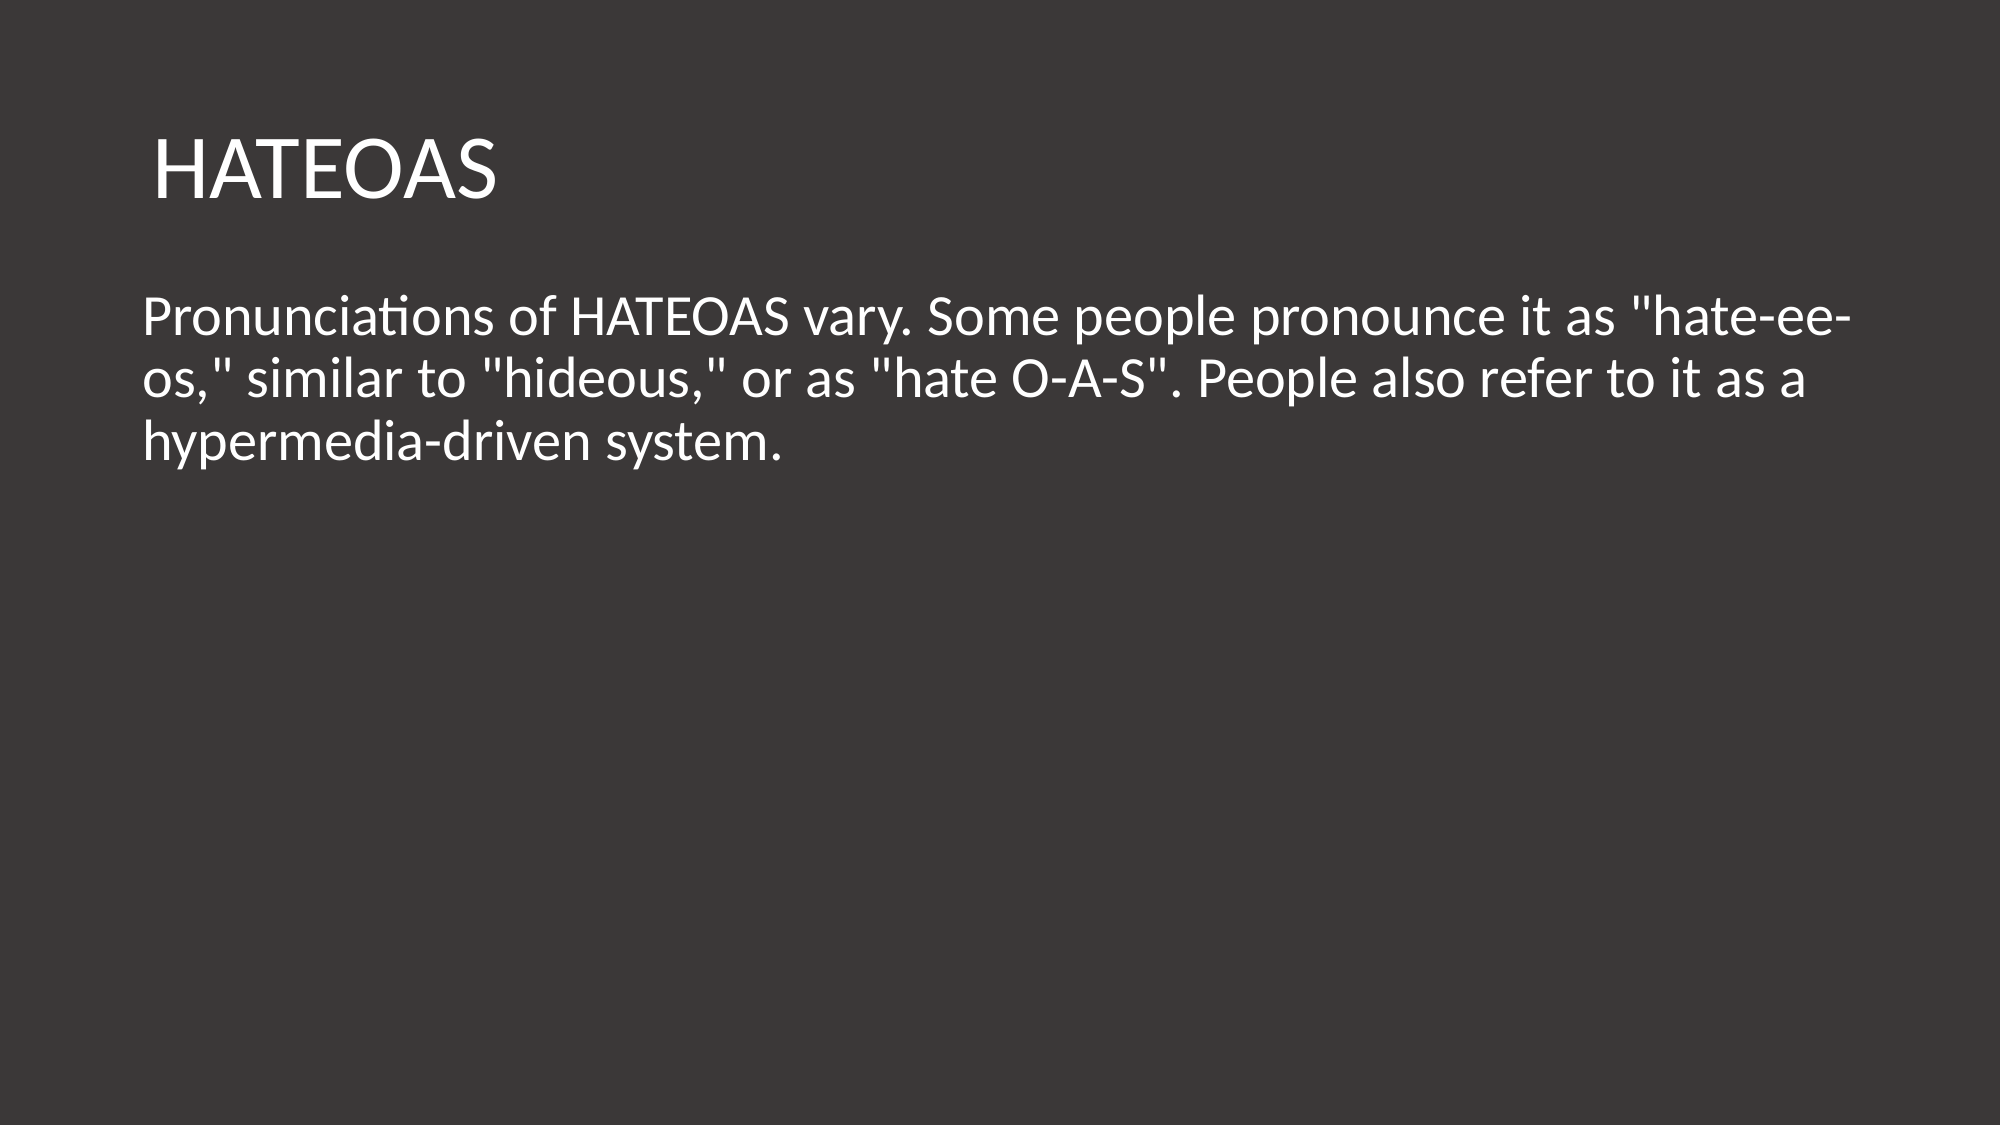

# HATEOAS
Pronunciations of HATEOAS vary. Some people pronounce it as "hate-ee-os," similar to "hideous," or as "hate O-A-S". People also refer to it as a hypermedia-driven system.